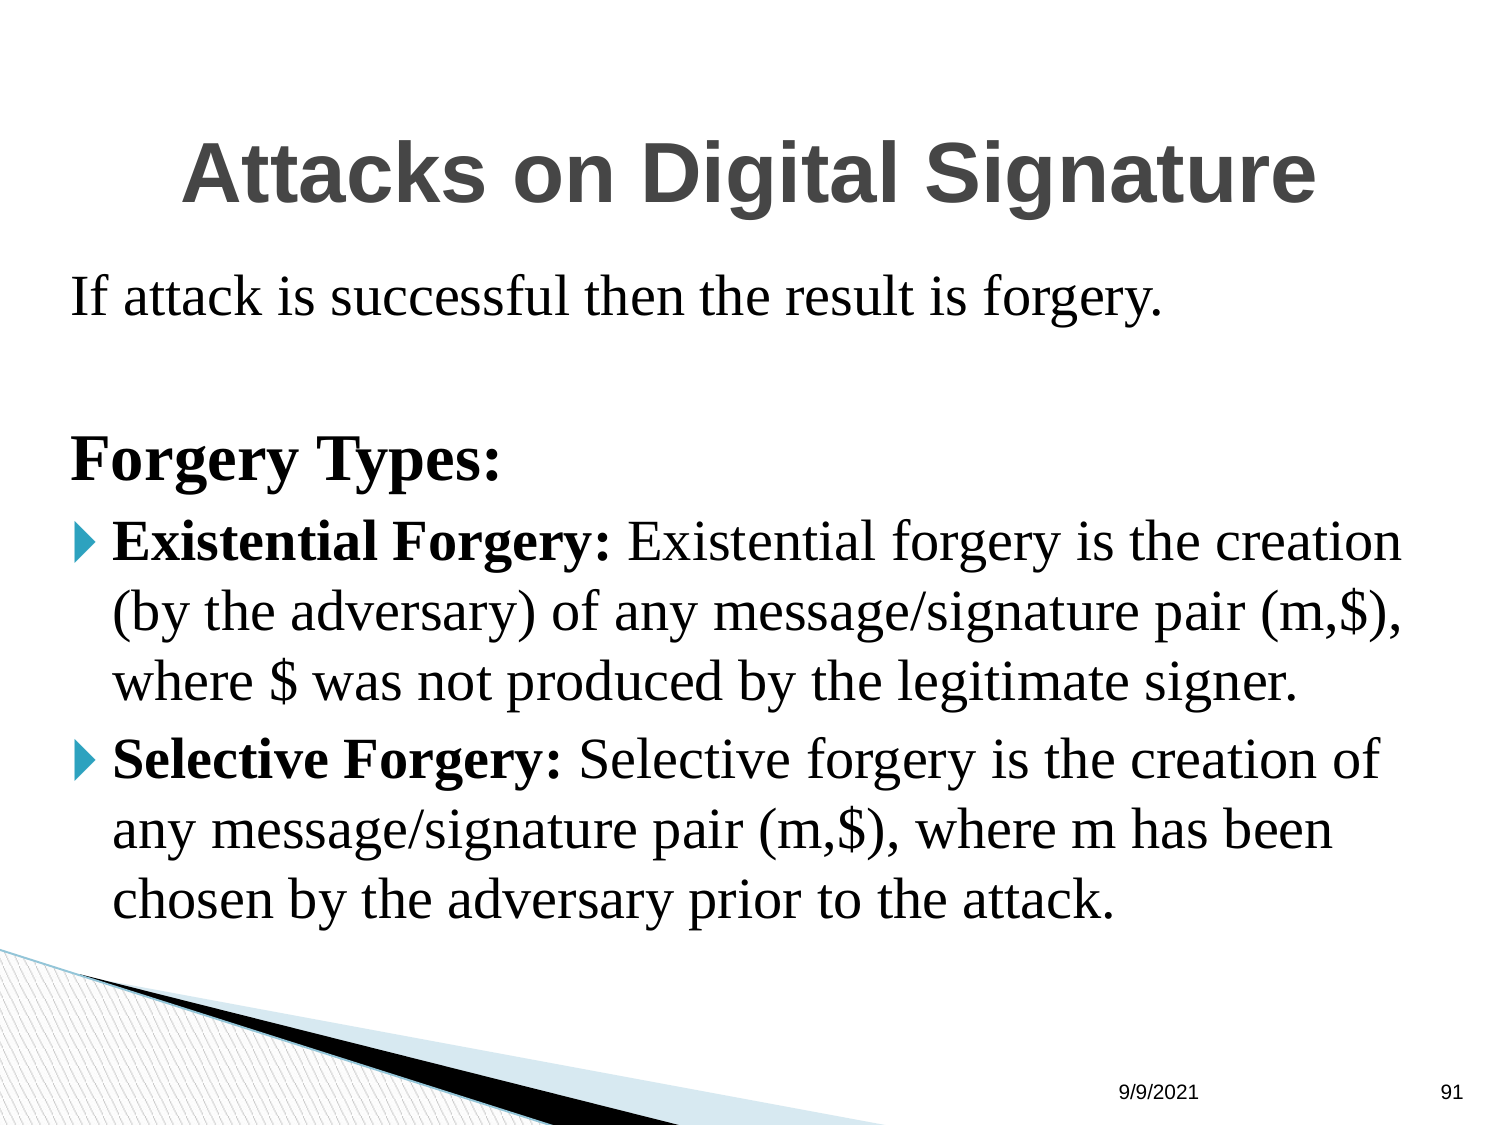

# Attacks on Digital Signature
If attack is successful then the result is forgery.

Forgery Types:
Existential Forgery: Existential forgery is the creation (by the adversary) of any message/signature pair (m,$), where $ was not produced by the legitimate signer.
Selective Forgery: Selective forgery is the creation of any message/signature pair (m,$), where m has been chosen by the adversary prior to the attack.

9/9/2021
91